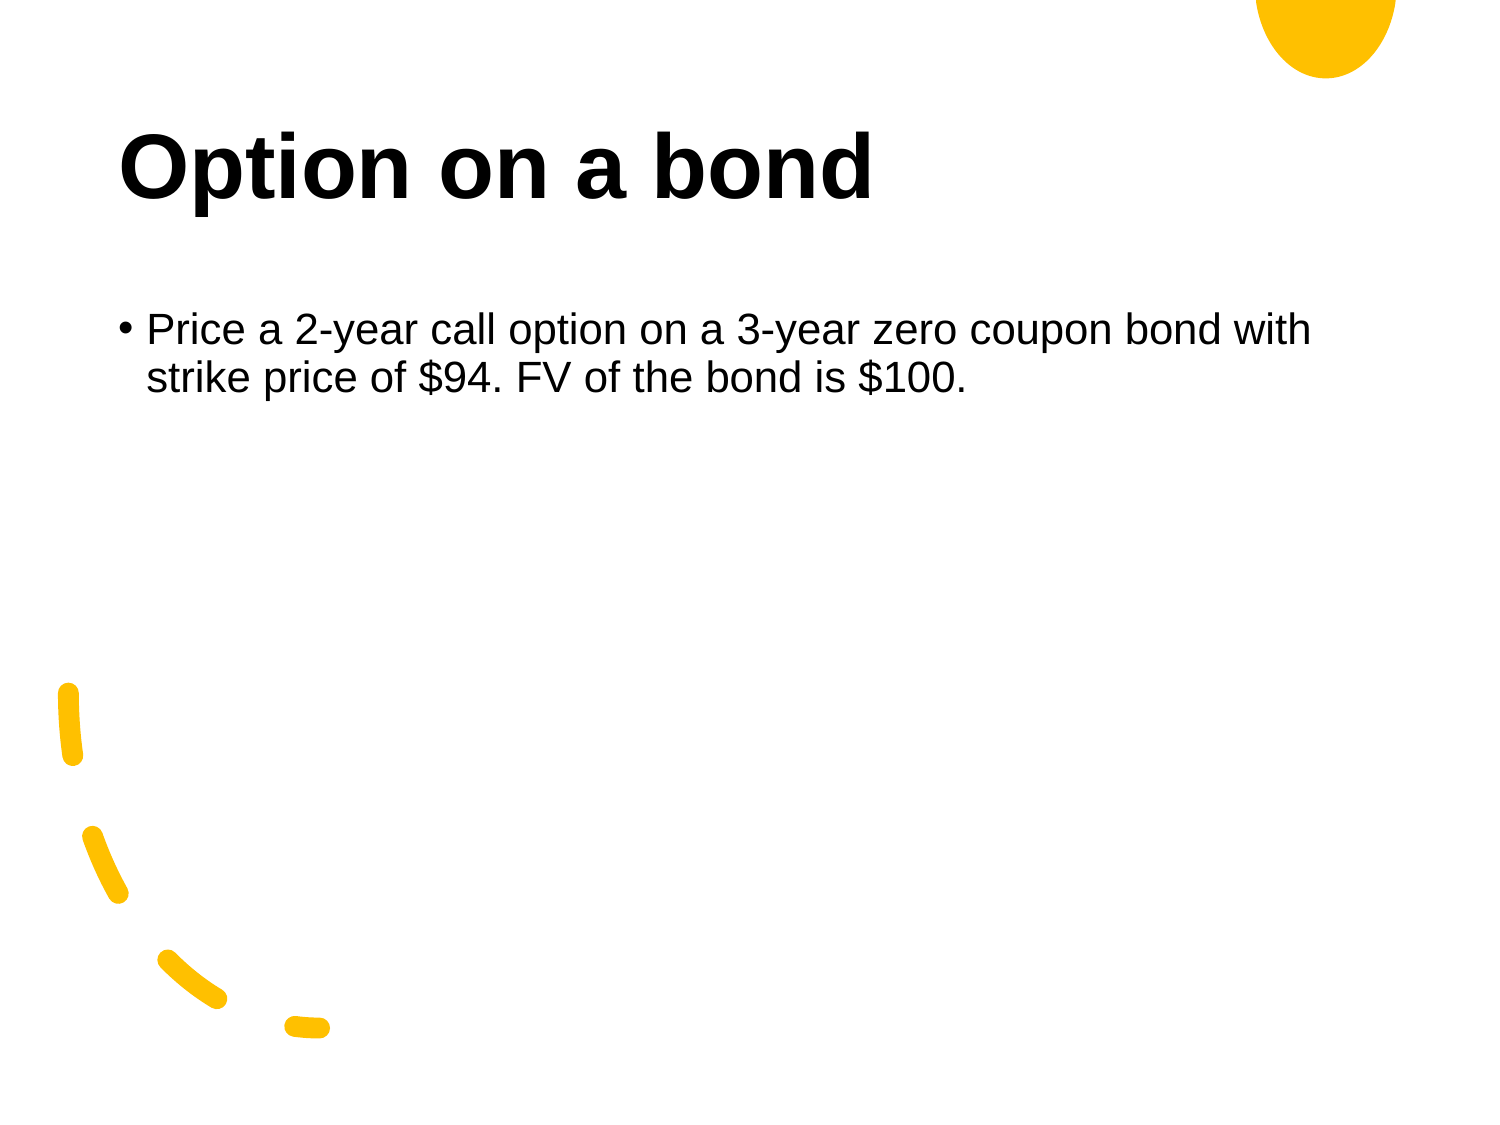

# Option on a bond
Price a 2-year call option on a 3-year zero coupon bond with strike price of $94. FV of the bond is $100.